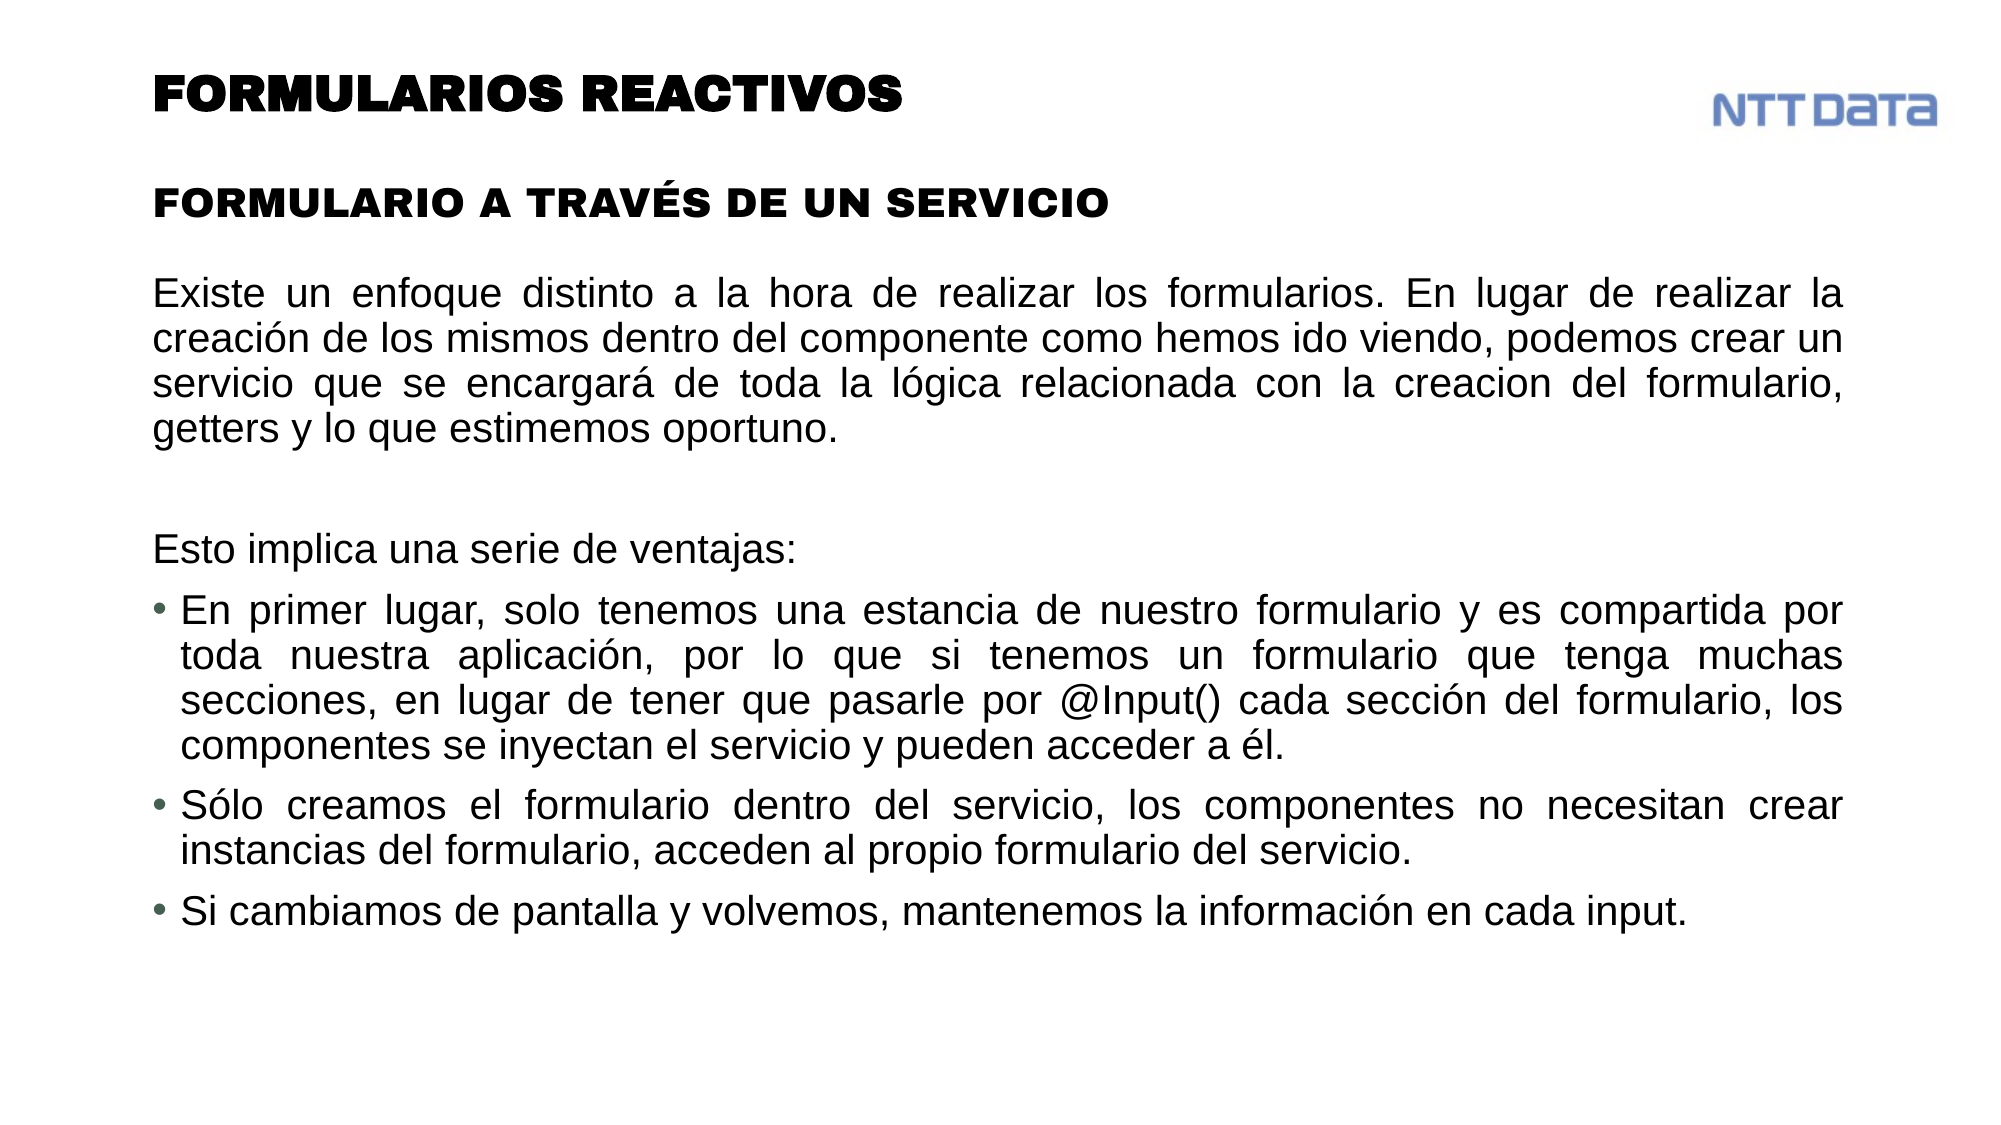

# FORMULARIOS REACTIVOS
FORMULARIO A TRAVÉS DE UN SERVICIO
Existe un enfoque distinto a la hora de realizar los formularios. En lugar de realizar la creación de los mismos dentro del componente como hemos ido viendo, podemos crear un servicio que se encargará de toda la lógica relacionada con la creacion del formulario, getters y lo que estimemos oportuno.

Esto implica una serie de ventajas:
En primer lugar, solo tenemos una estancia de nuestro formulario y es compartida por toda nuestra aplicación, por lo que si tenemos un formulario que tenga muchas secciones, en lugar de tener que pasarle por @Input() cada sección del formulario, los componentes se inyectan el servicio y pueden acceder a él.
Sólo creamos el formulario dentro del servicio, los componentes no necesitan crear instancias del formulario, acceden al propio formulario del servicio.
Si cambiamos de pantalla y volvemos, mantenemos la información en cada input.